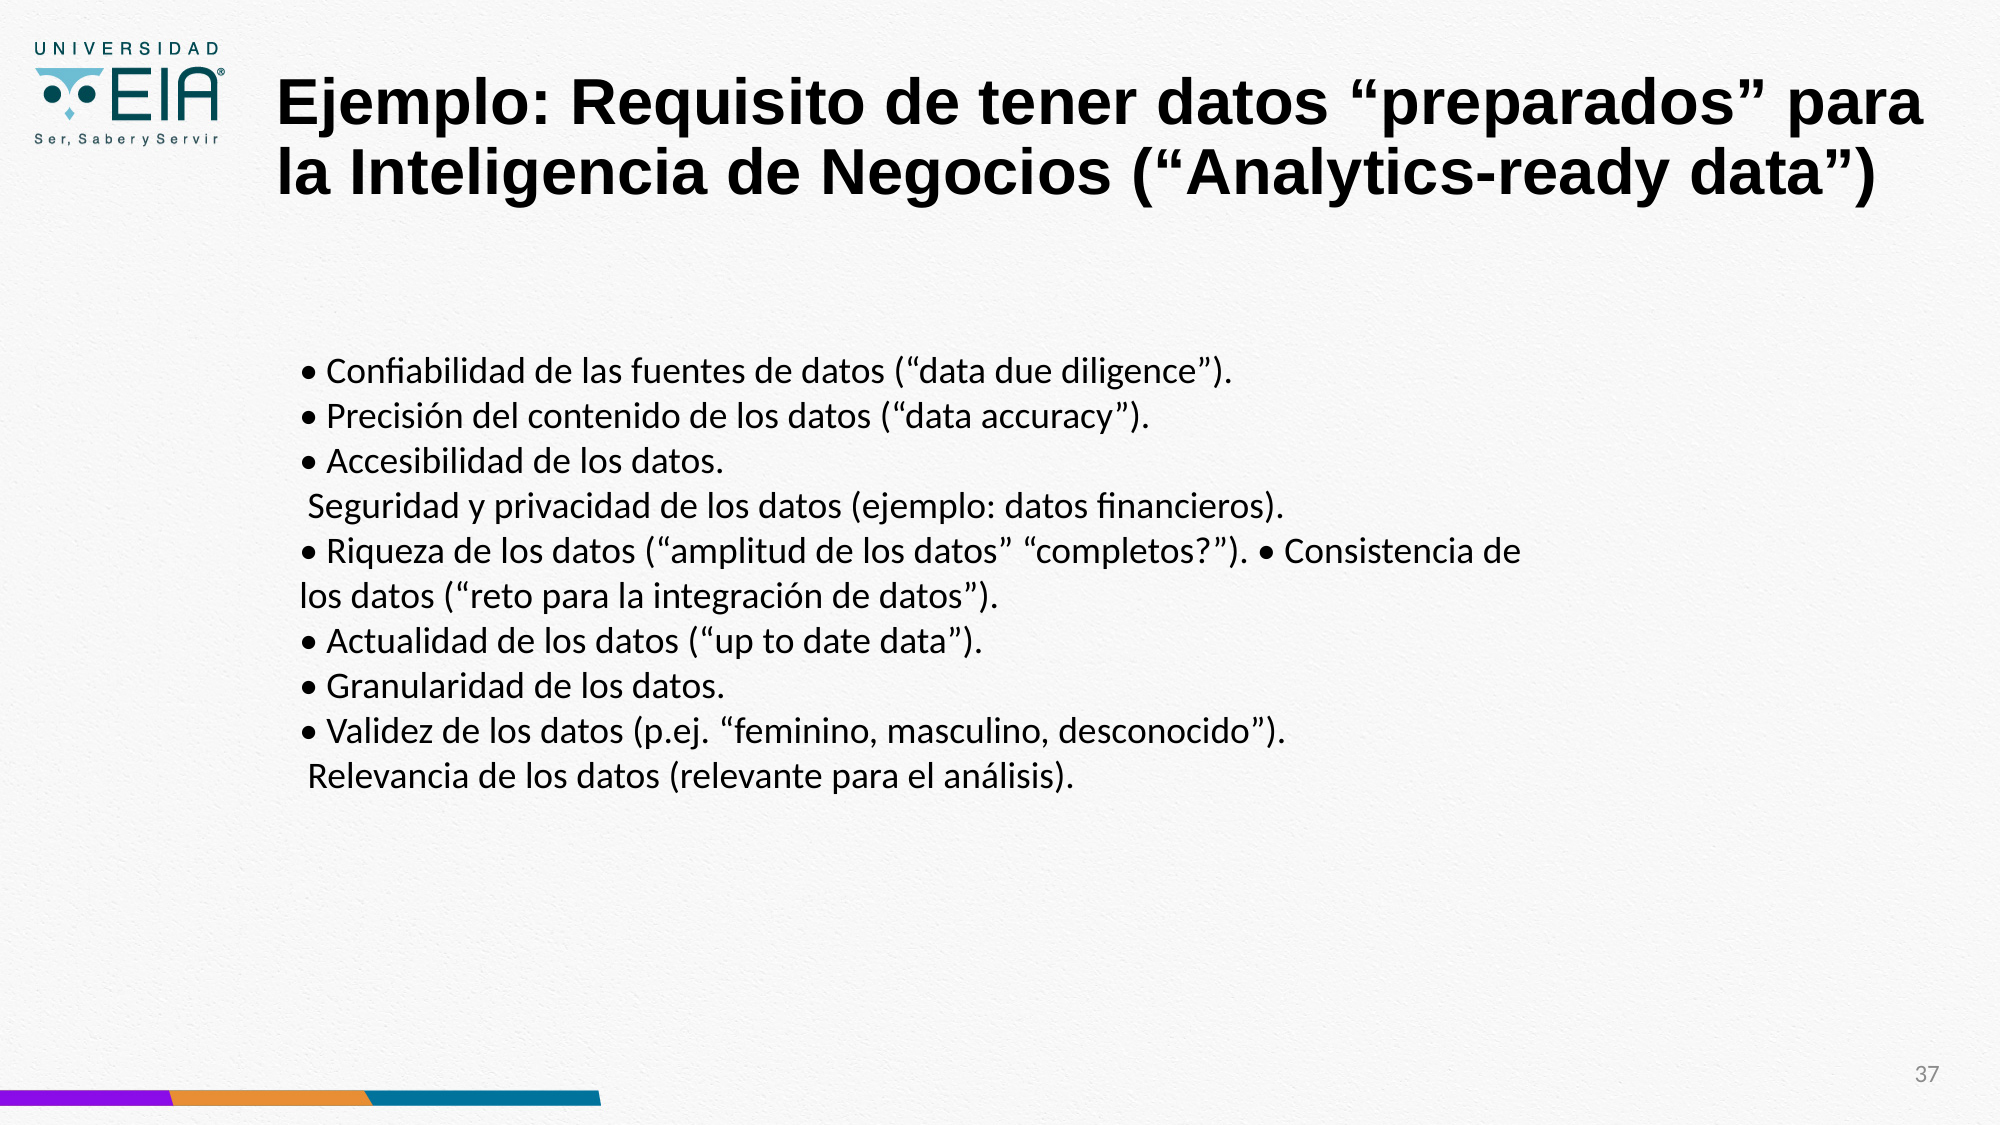

# Ejemplo: Requisito de tener datos “preparados” para la Inteligencia de Negocios (“Analytics-ready data”)
• Confiabilidad de las fuentes de datos (“data due diligence”).
• Precisión del contenido de los datos (“data accuracy”).
• Accesibilidad de los datos.
 Seguridad y privacidad de los datos (ejemplo: datos financieros).
• Riqueza de los datos (“amplitud de los datos” “completos?”). • Consistencia de los datos (“reto para la integración de datos”).
• Actualidad de los datos (“up to date data”).
• Granularidad de los datos.
• Validez de los datos (p.ej. “feminino, masculino, desconocido”).
 Relevancia de los datos (relevante para el análisis).
37